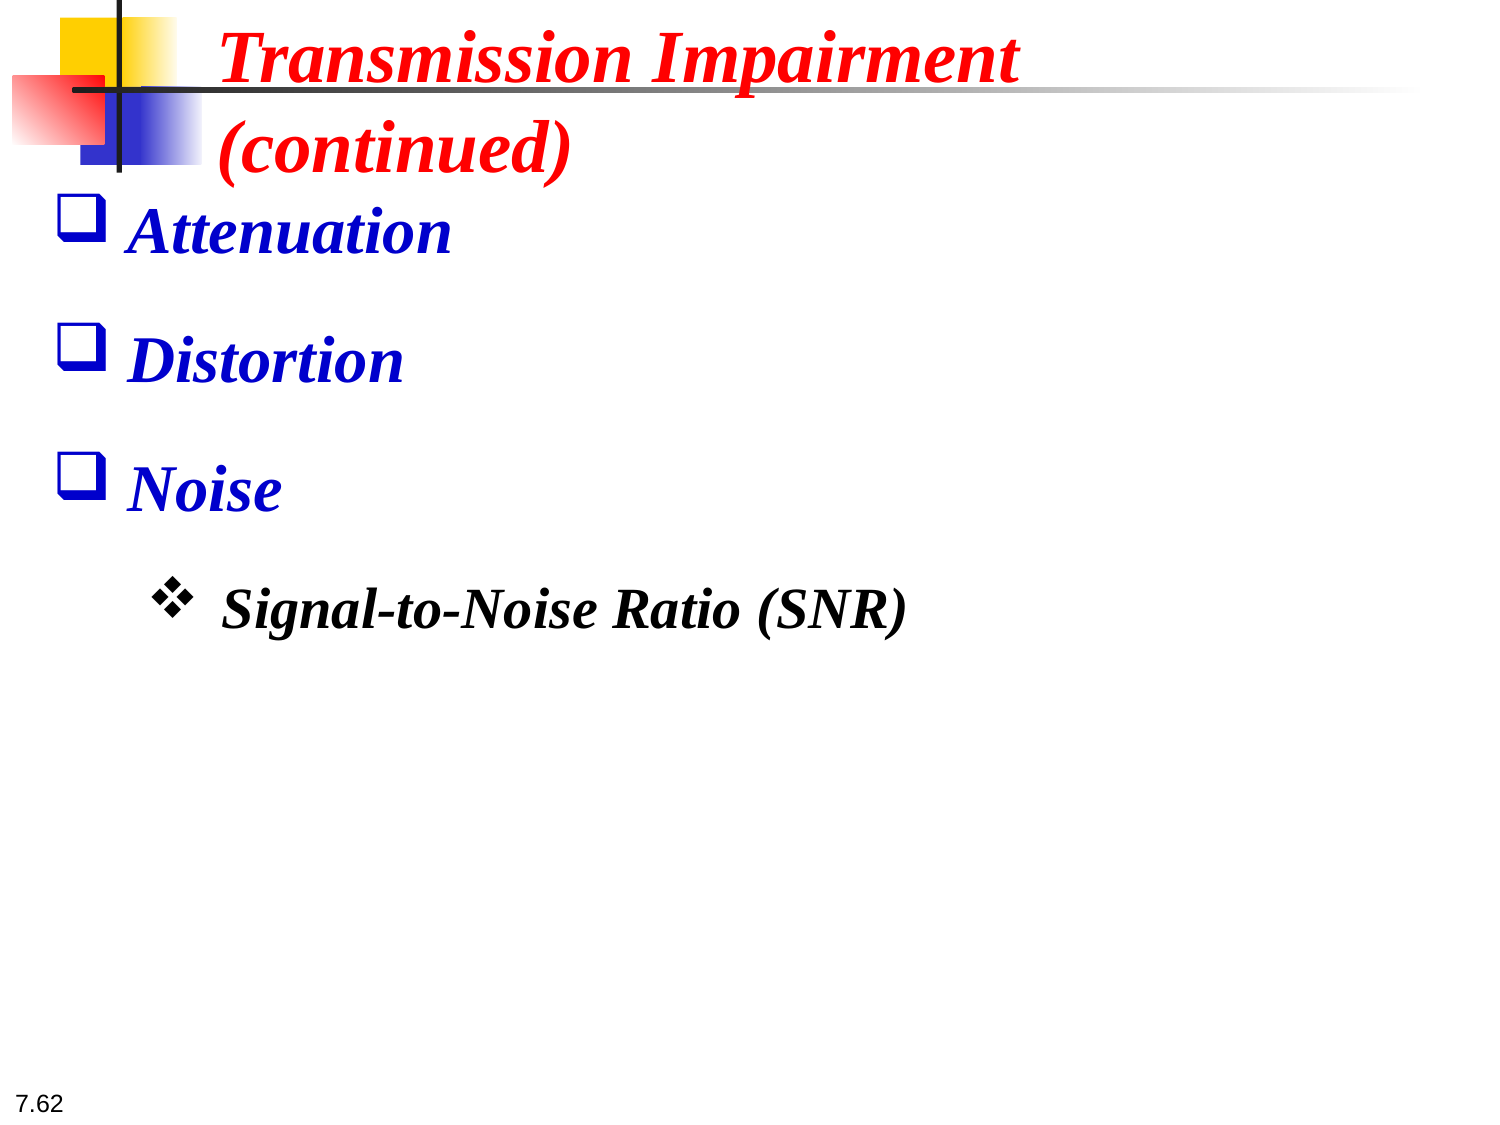

Transmission Impairment
(continued)

Attenuation
Distortion
Noise
Signal-to-Noise Ratio (SNR)
7.62